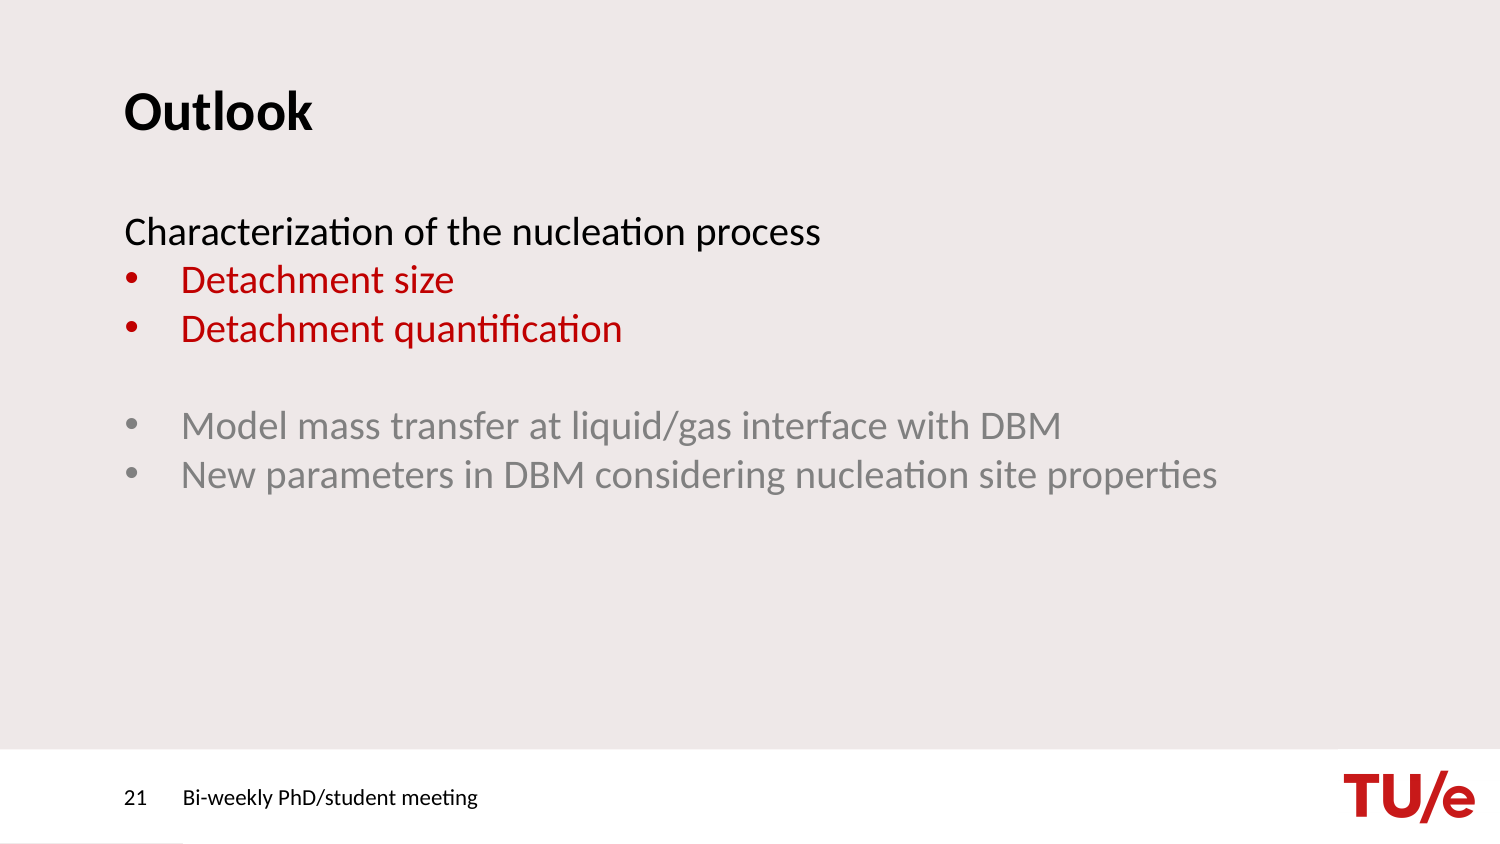

# Outlook
Characterization of the nucleation process
Detachment size
Detachment quantification

Model mass transfer at liquid/gas interface with DBM
New parameters in DBM considering nucleation site properties

21
Bi-weekly PhD/student meeting